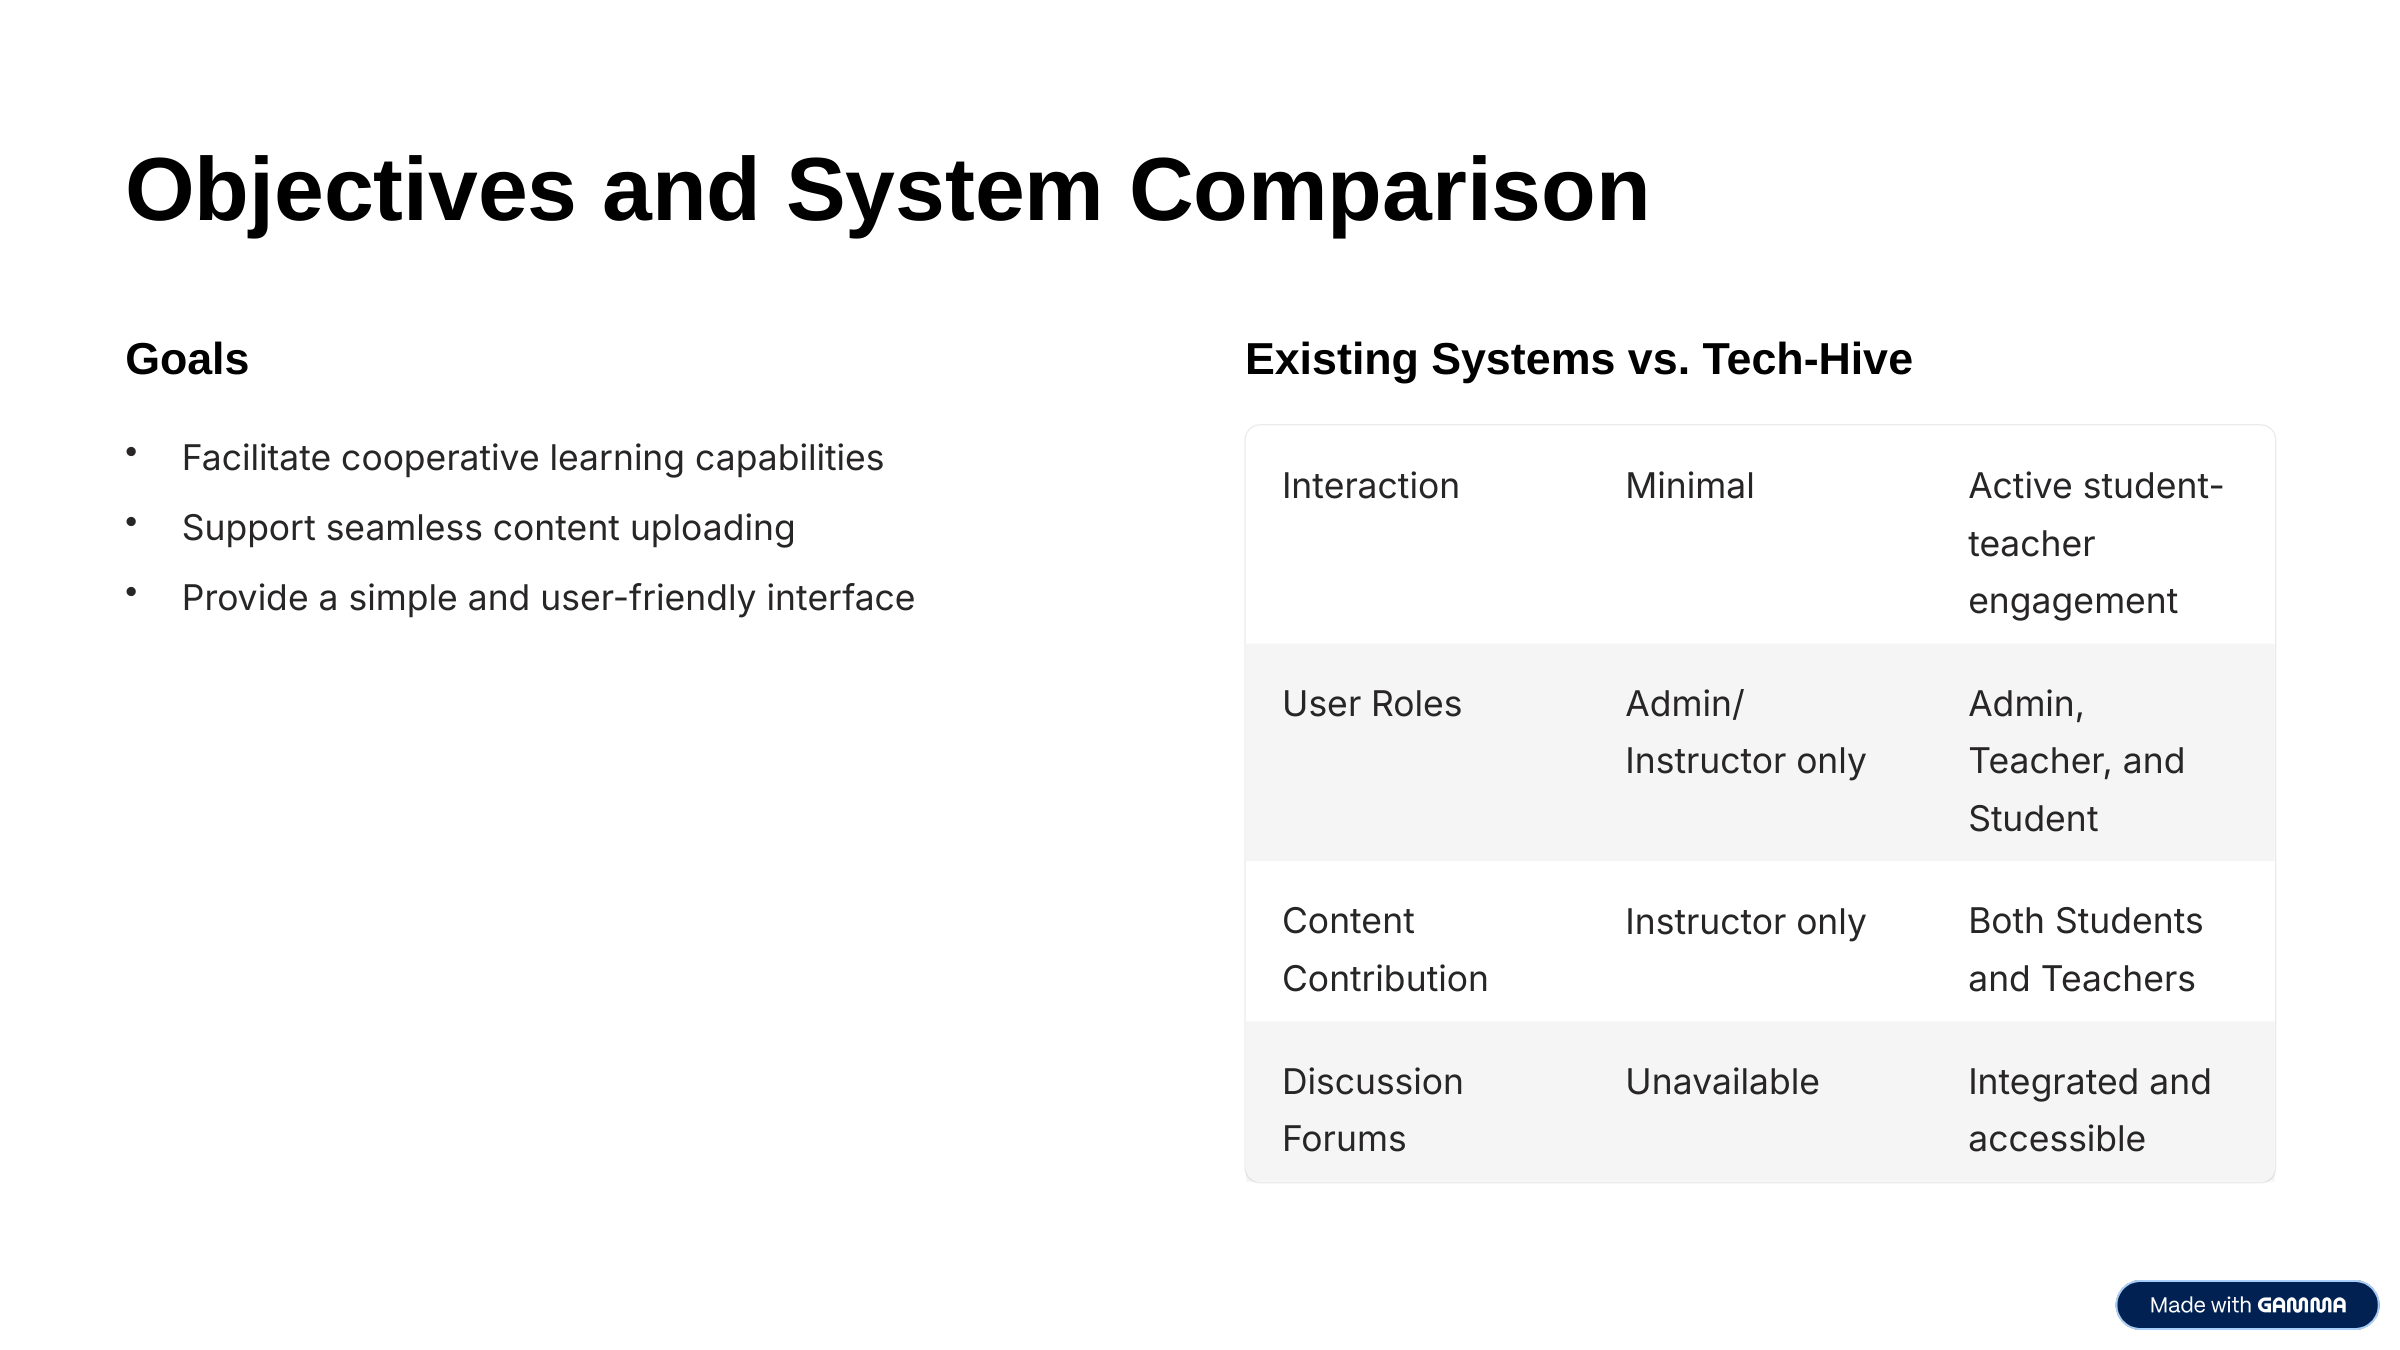

Objectives and System Comparison
Goals
Existing Systems vs. Tech-Hive
Facilitate cooperative learning capabilities

Interaction
Minimal
Active student-teacher engagement
Support seamless content uploading
Provide a simple and user-friendly interface

User Roles
Admin/Instructor only
Admin, Teacher, and Student

Content Contribution
Instructor only
Both Students and Teachers

Discussion Forums
Unavailable
Integrated and accessible